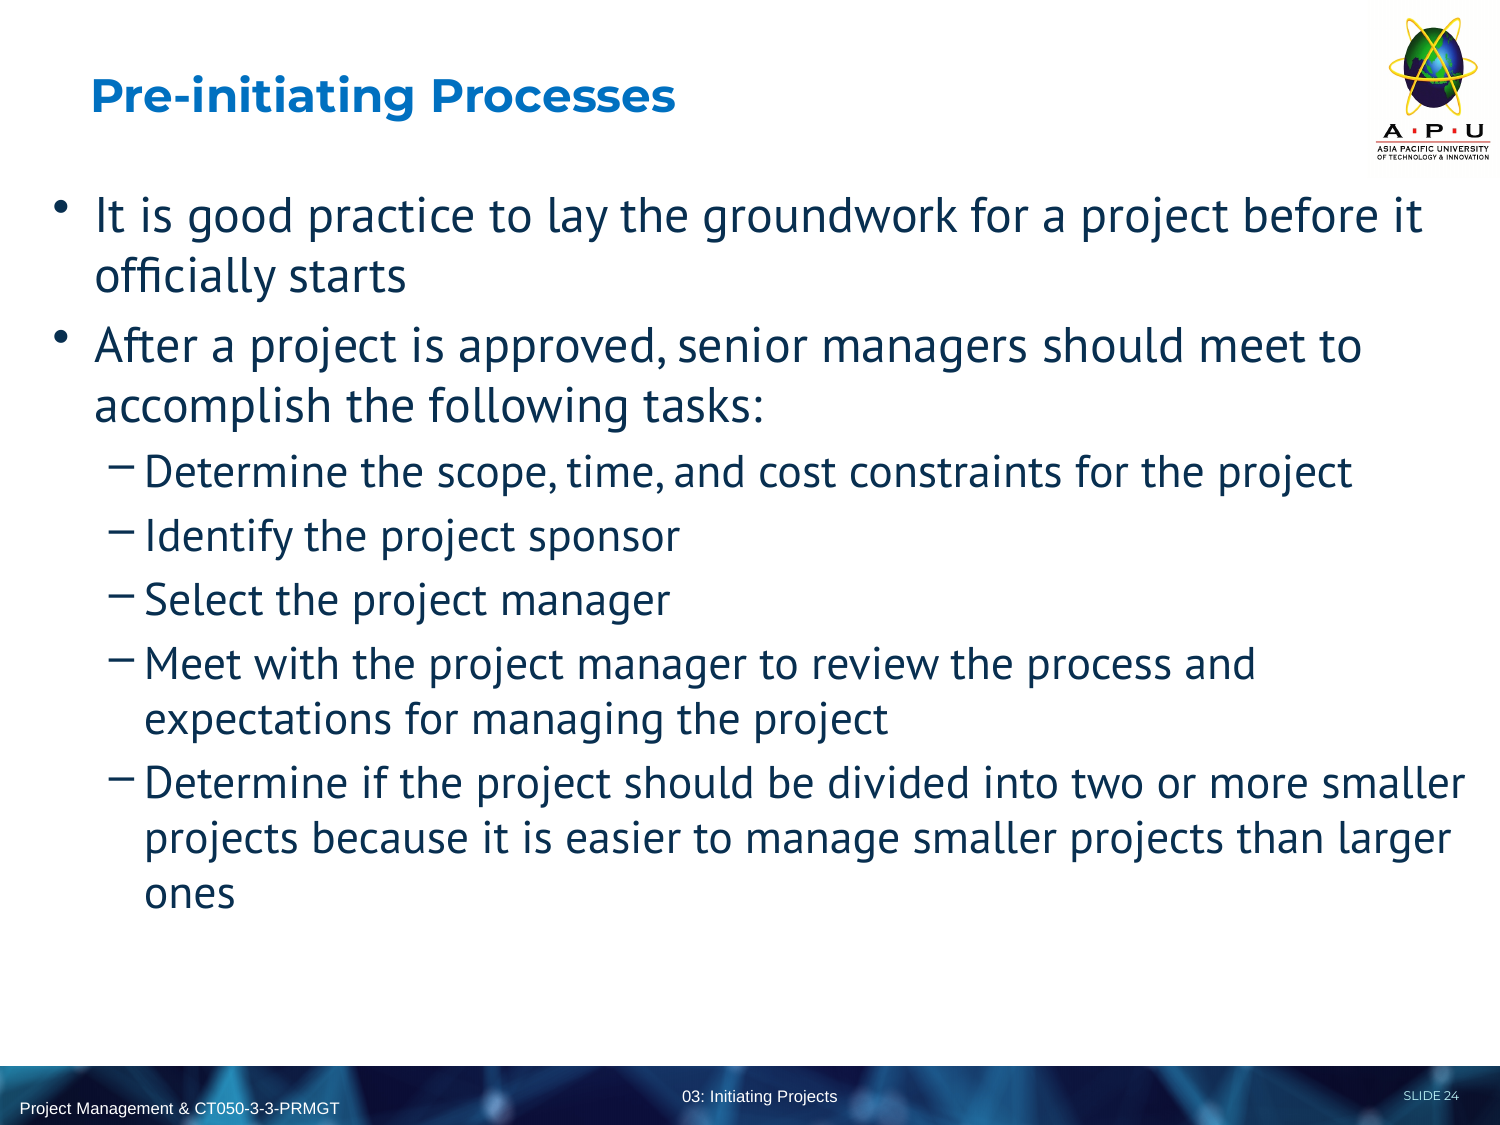

# Pre-initiating Processes
It is good practice to lay the groundwork for a project before it officially starts
After a project is approved, senior managers should meet to accomplish the following tasks:
Determine the scope, time, and cost constraints for the project
Identify the project sponsor
Select the project manager
Meet with the project manager to review the process and expectations for managing the project
Determine if the project should be divided into two or more smaller projects because it is easier to manage smaller projects than larger ones